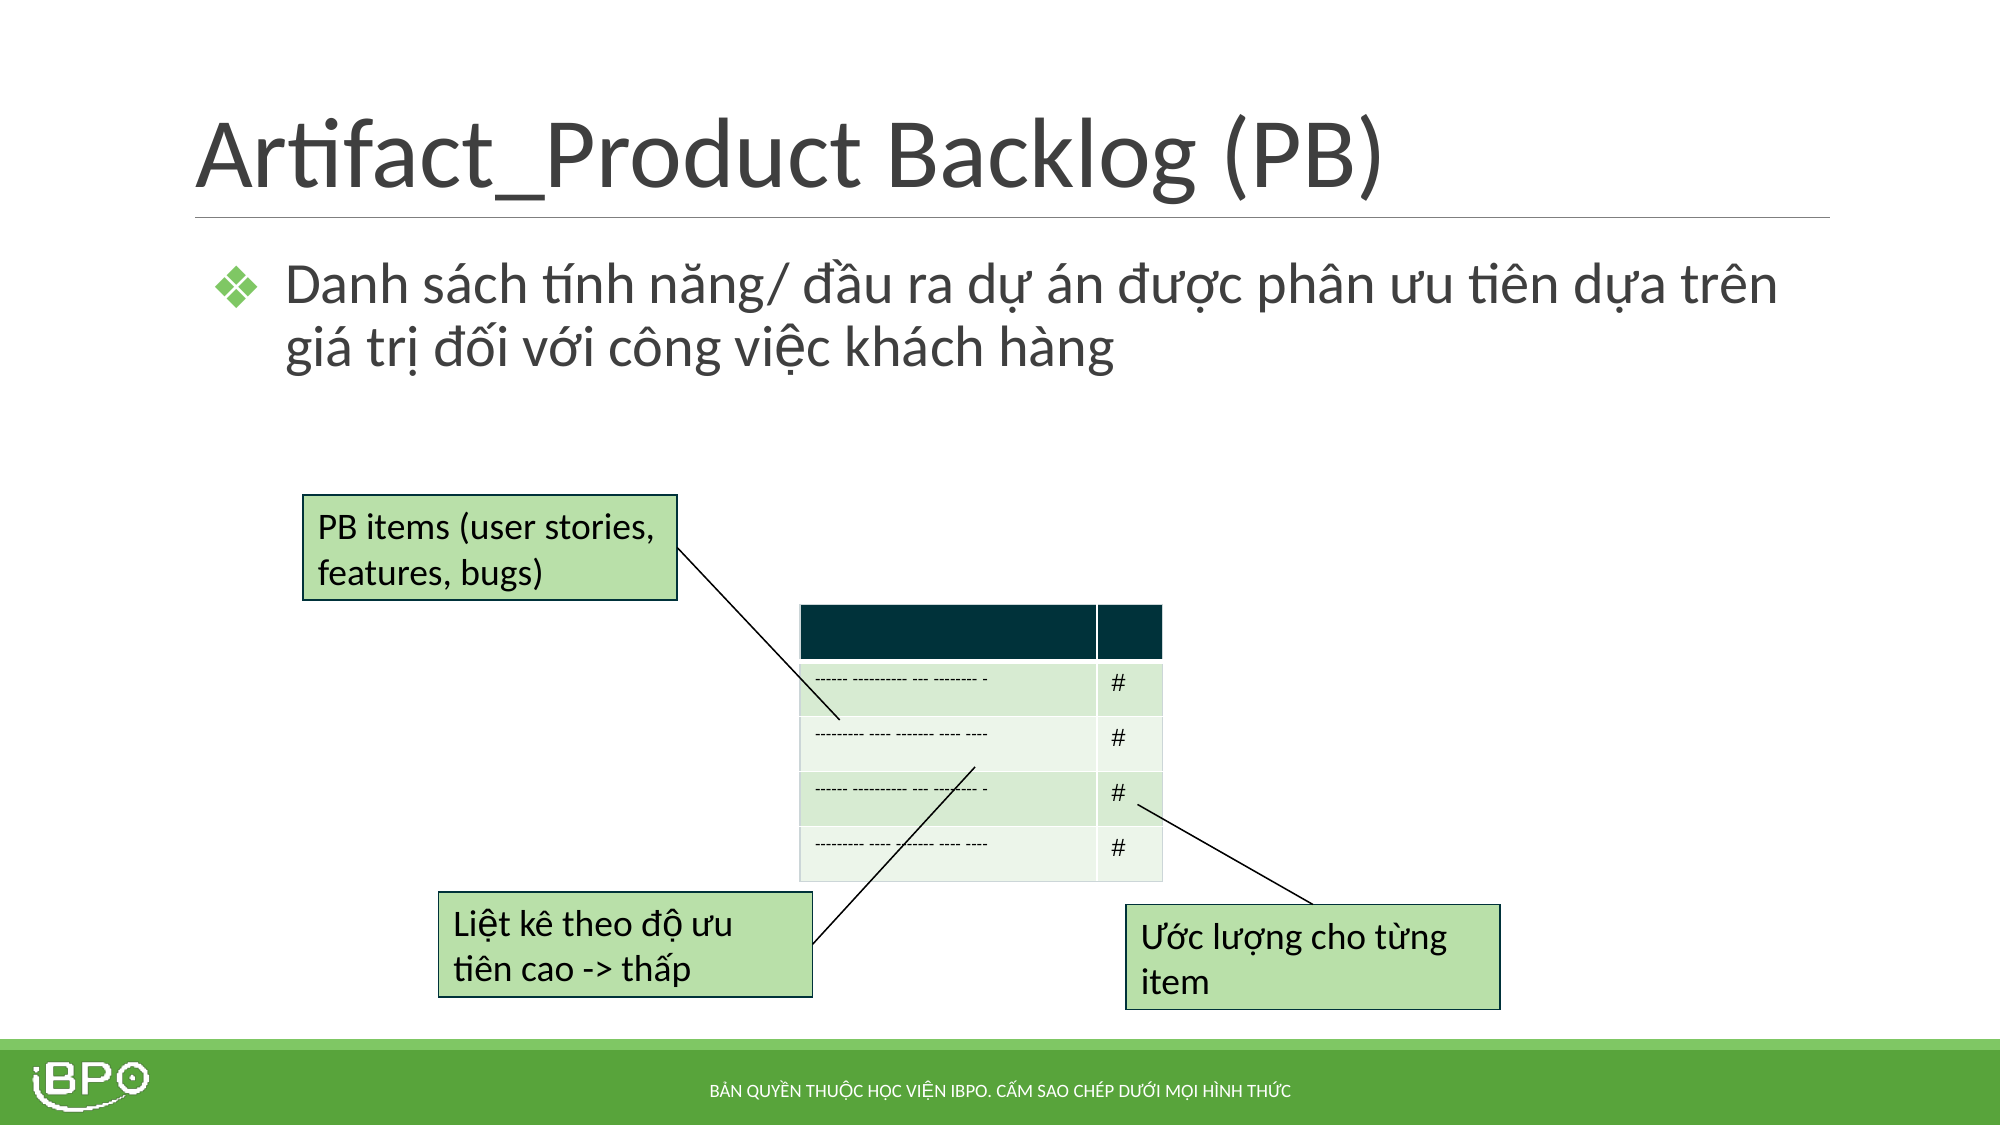

# Artifact_Product Backlog (PB)
Danh sách tính năng/ đầu ra dự án được phân ưu tiên dựa trên giá trị đối với công việc khách hàng
PB items (user stories, features, bugs)
|  |  |
| --- | --- |
| ------ ---------- --- -------- - | # |
| --------- ---- ------- ---- ---- | # |
| ------ ---------- --- -------- - | # |
| --------- ---- ------- ---- ---- | # |
Liệt kê theo độ ưu tiên cao -> thấp
Ước lượng cho từng item
BẢN QUYỀN THUỘC HỌC VIỆN IBPO. CẤM SAO CHÉP DƯỚI MỌI HÌNH THỨC